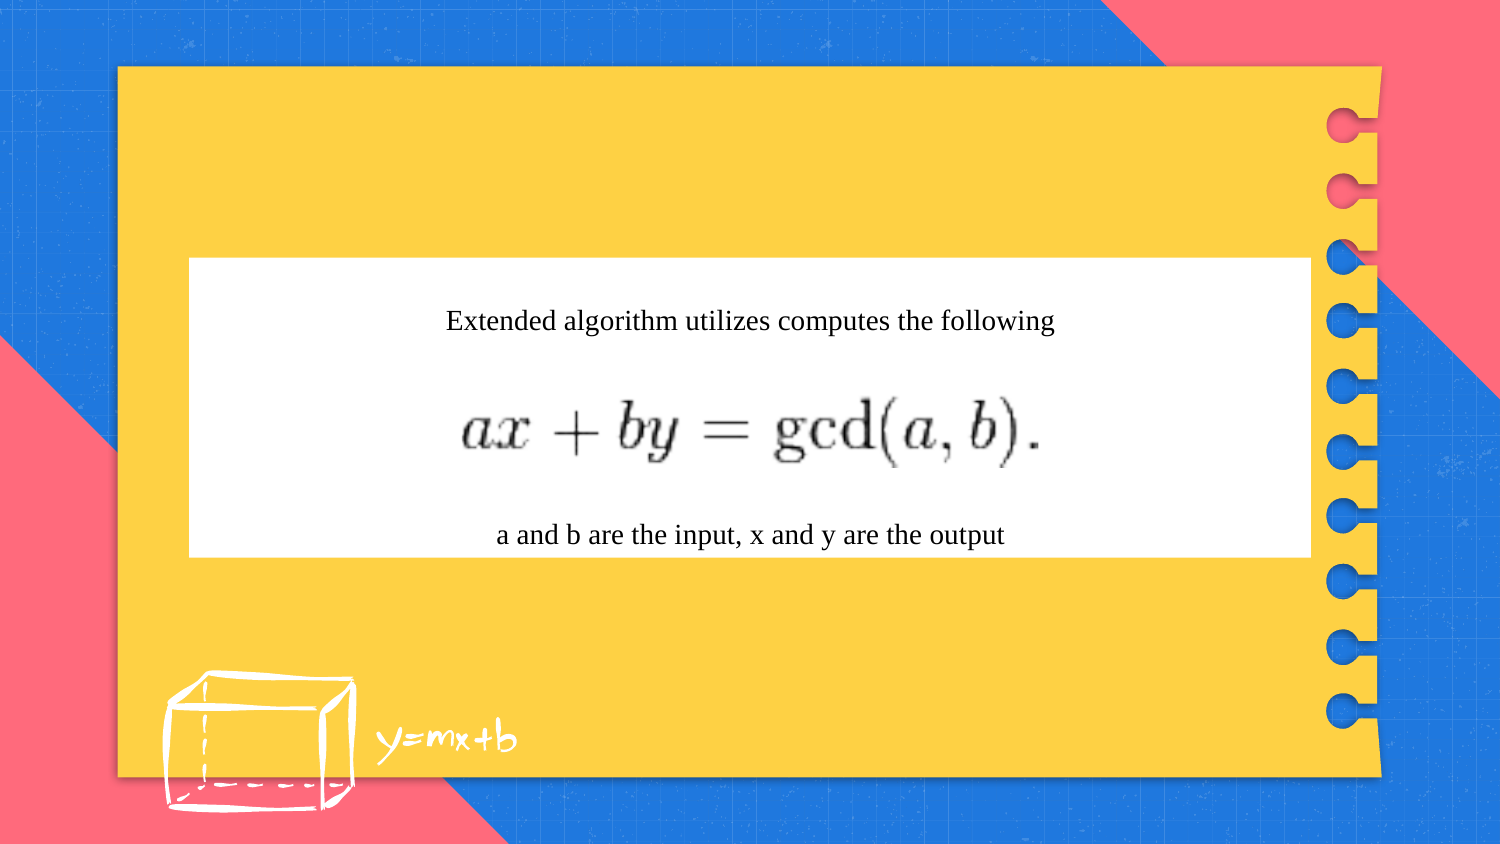

Extended algorithm utilizes computes the following

a and b are the input, x and y are the output